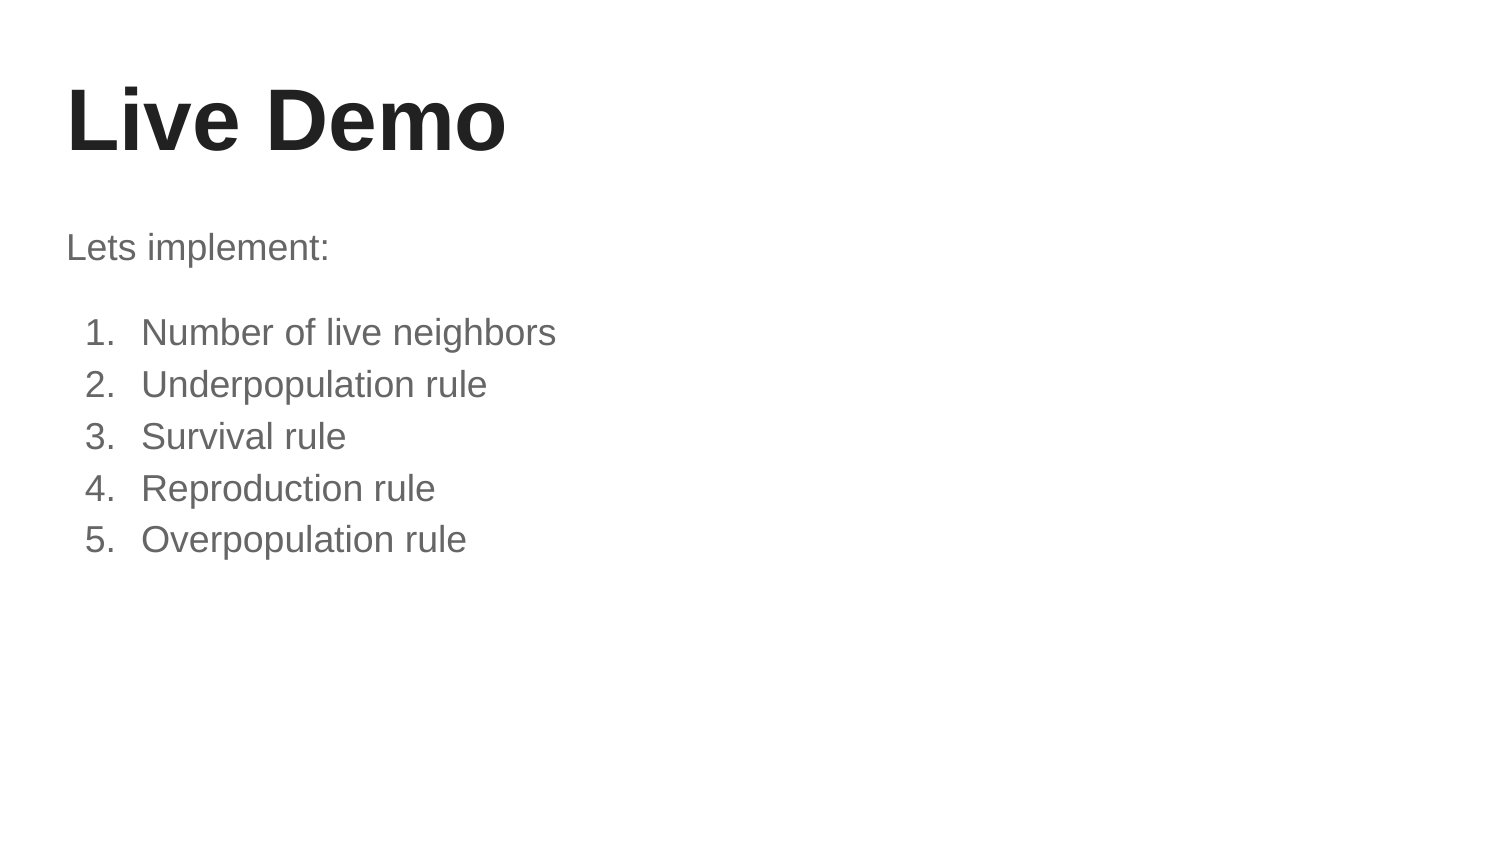

# Live Demo
Lets implement:
Number of live neighbors
Underpopulation rule
Survival rule
Reproduction rule
Overpopulation rule